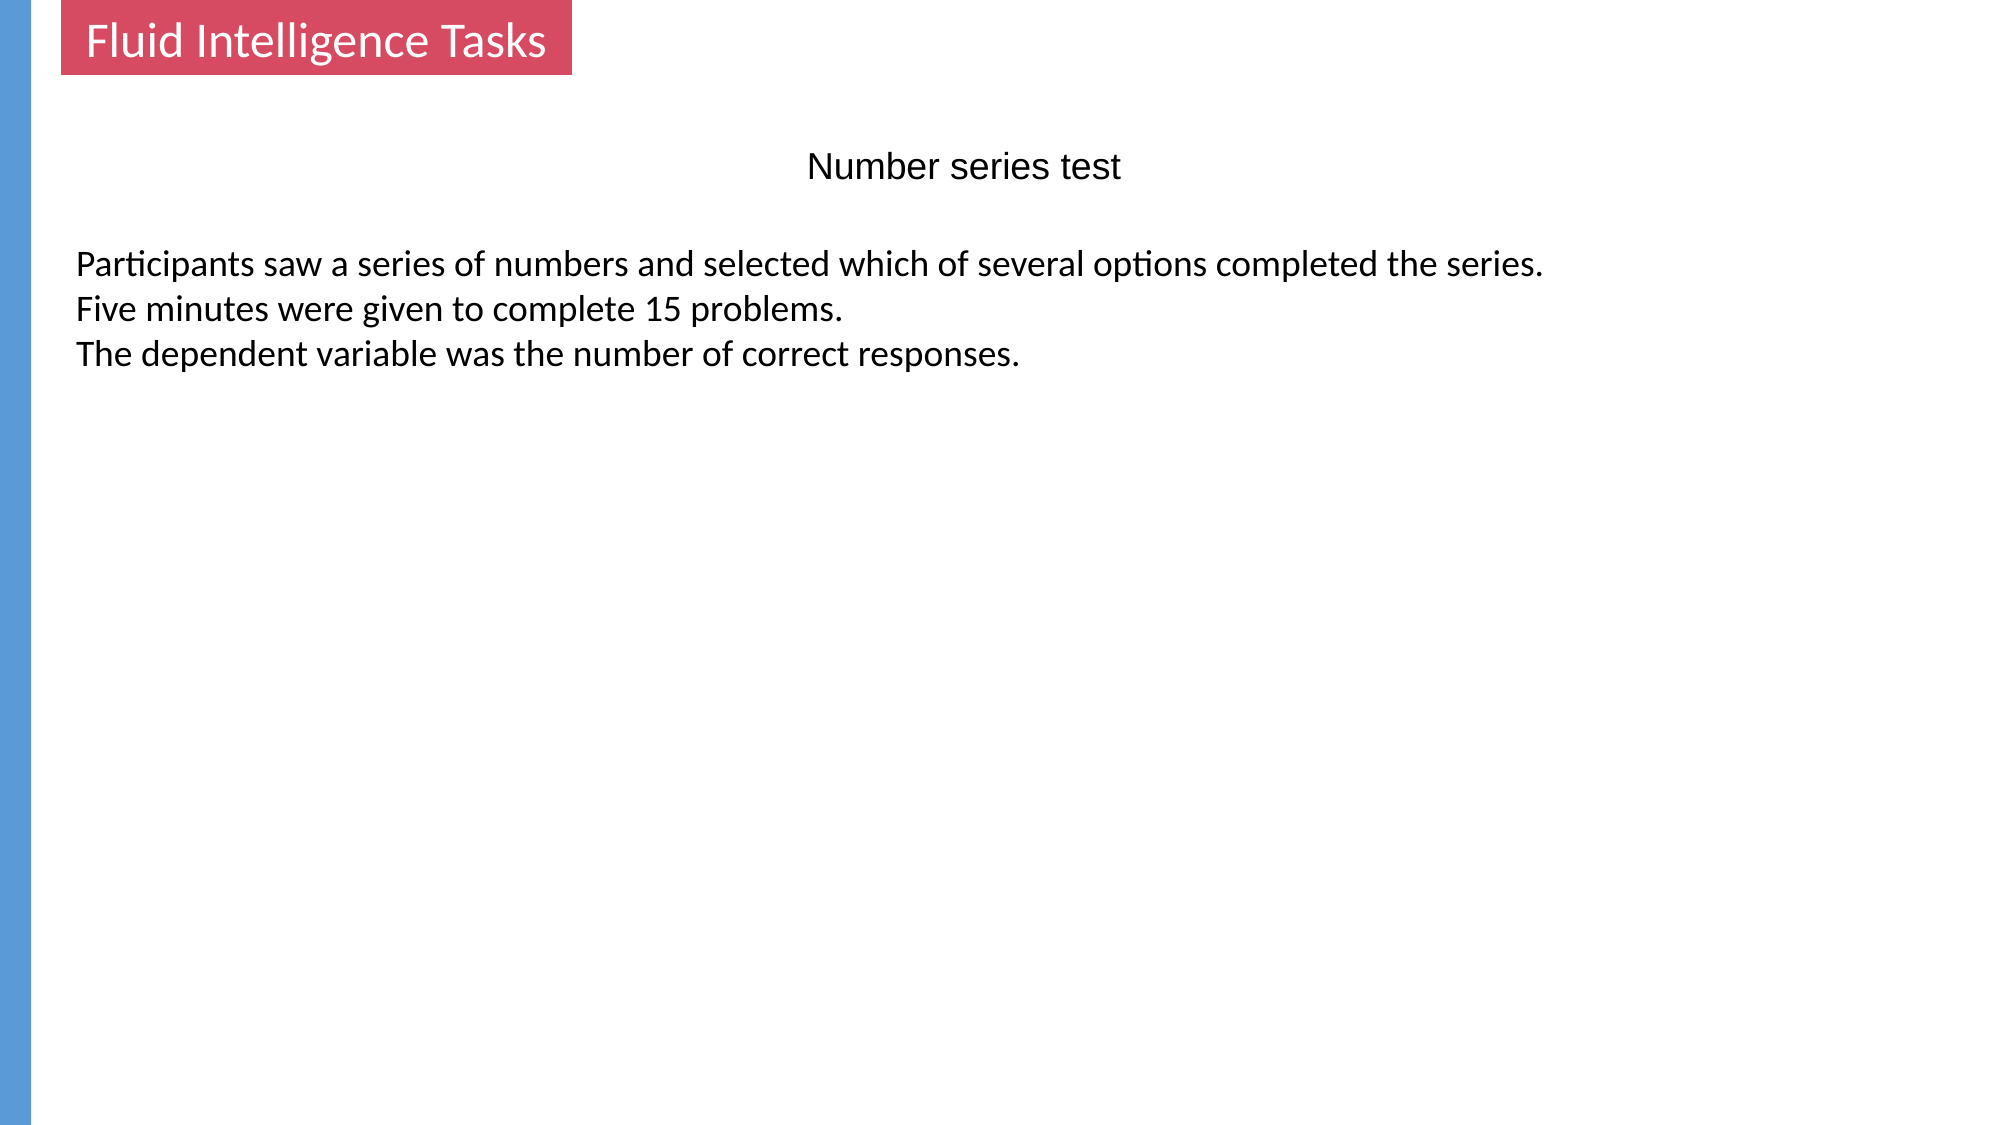

Fluid Intelligence Tasks
Number series test
Participants saw a series of numbers and selected which of several options completed the series.
Five minutes were given to complete 15 problems.
The dependent variable was the number of correct responses.